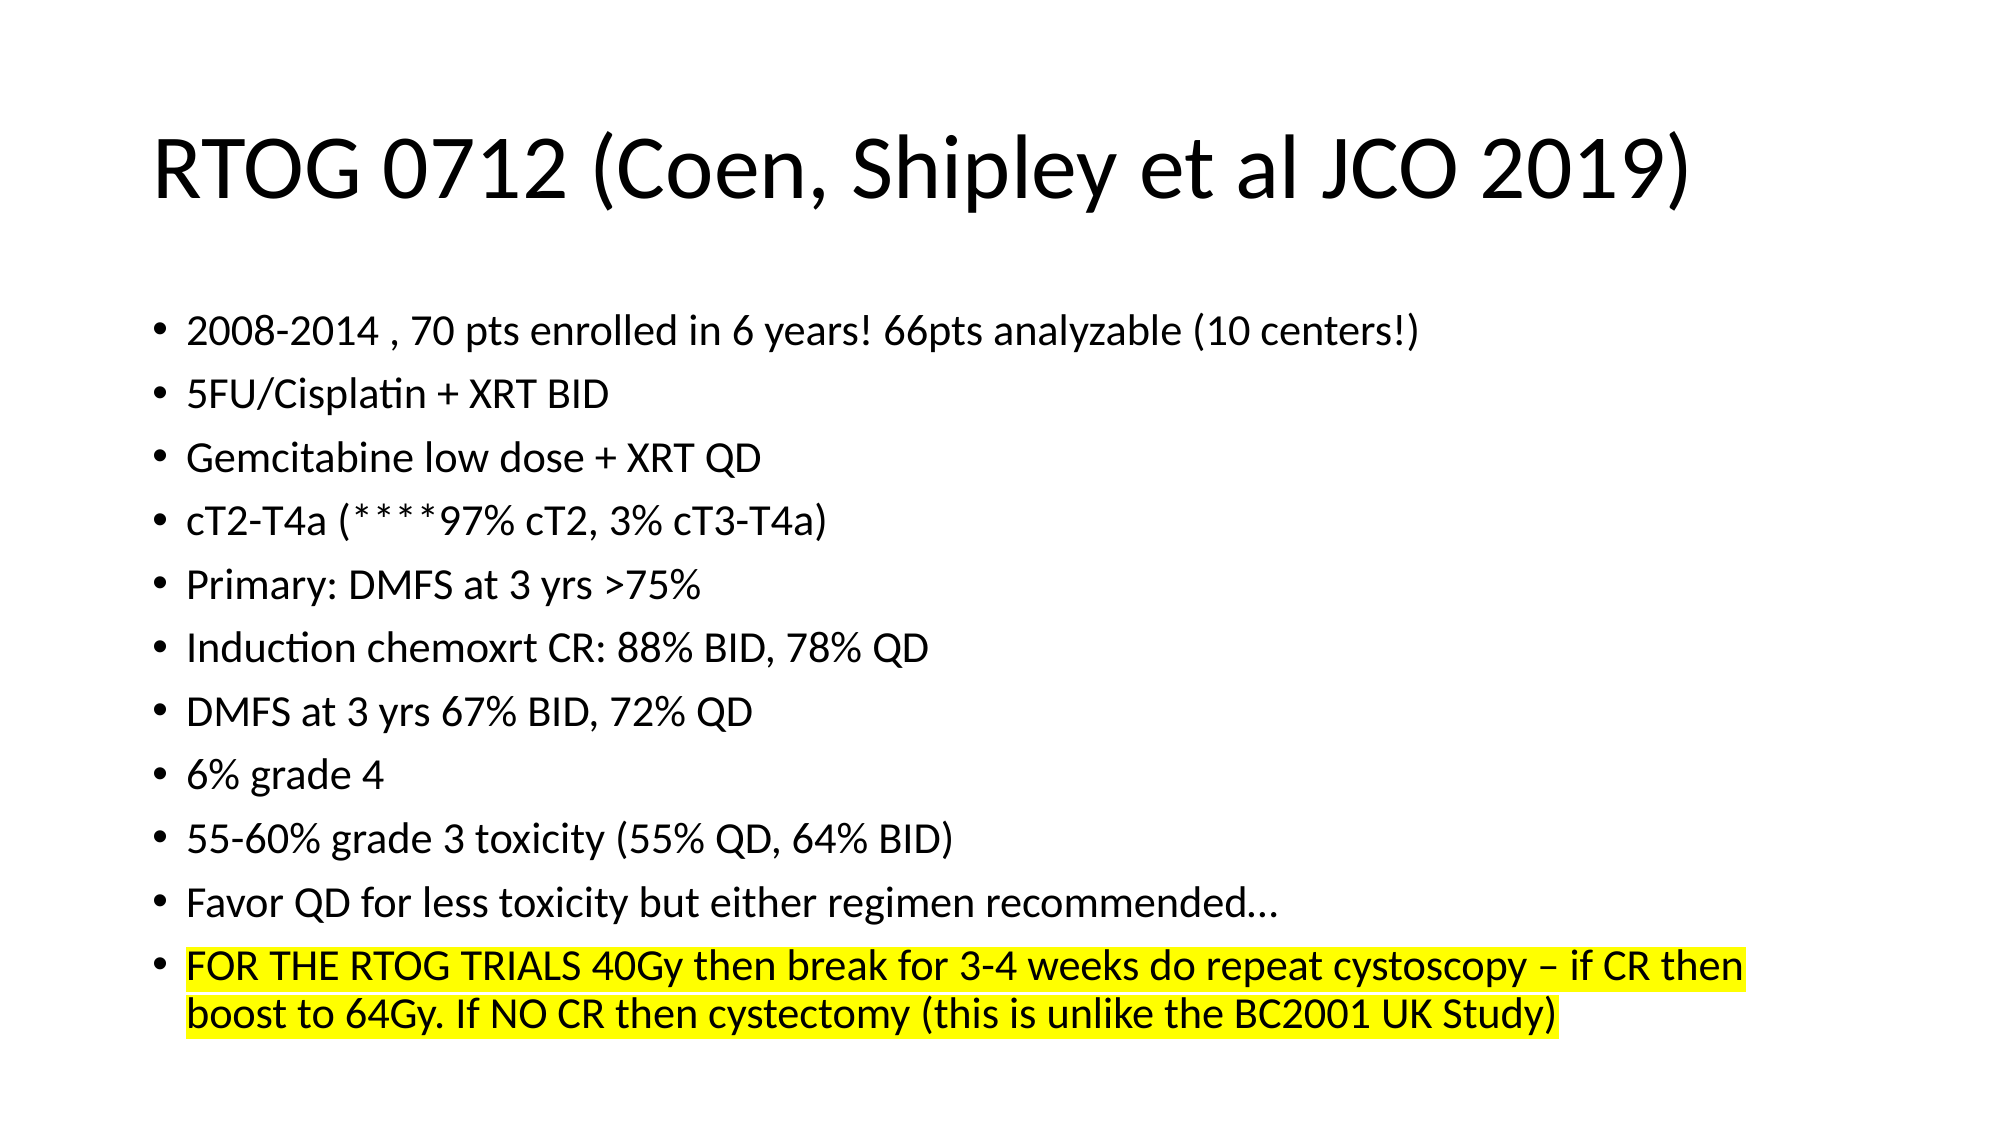

# RTOG 0712 (Coen, Shipley et al JCO 2019)
2008-2014 , 70 pts enrolled in 6 years! 66pts analyzable (10 centers!)
5FU/Cisplatin + XRT BID
Gemcitabine low dose + XRT QD
cT2-T4a (****97% cT2, 3% cT3-T4a)
Primary: DMFS at 3 yrs >75%
Induction chemoxrt CR: 88% BID, 78% QD
DMFS at 3 yrs 67% BID, 72% QD
6% grade 4
55-60% grade 3 toxicity (55% QD, 64% BID)
Favor QD for less toxicity but either regimen recommended…
FOR THE RTOG TRIALS 40Gy then break for 3-4 weeks do repeat cystoscopy – if CR then boost to 64Gy. If NO CR then cystectomy (this is unlike the BC2001 UK Study)